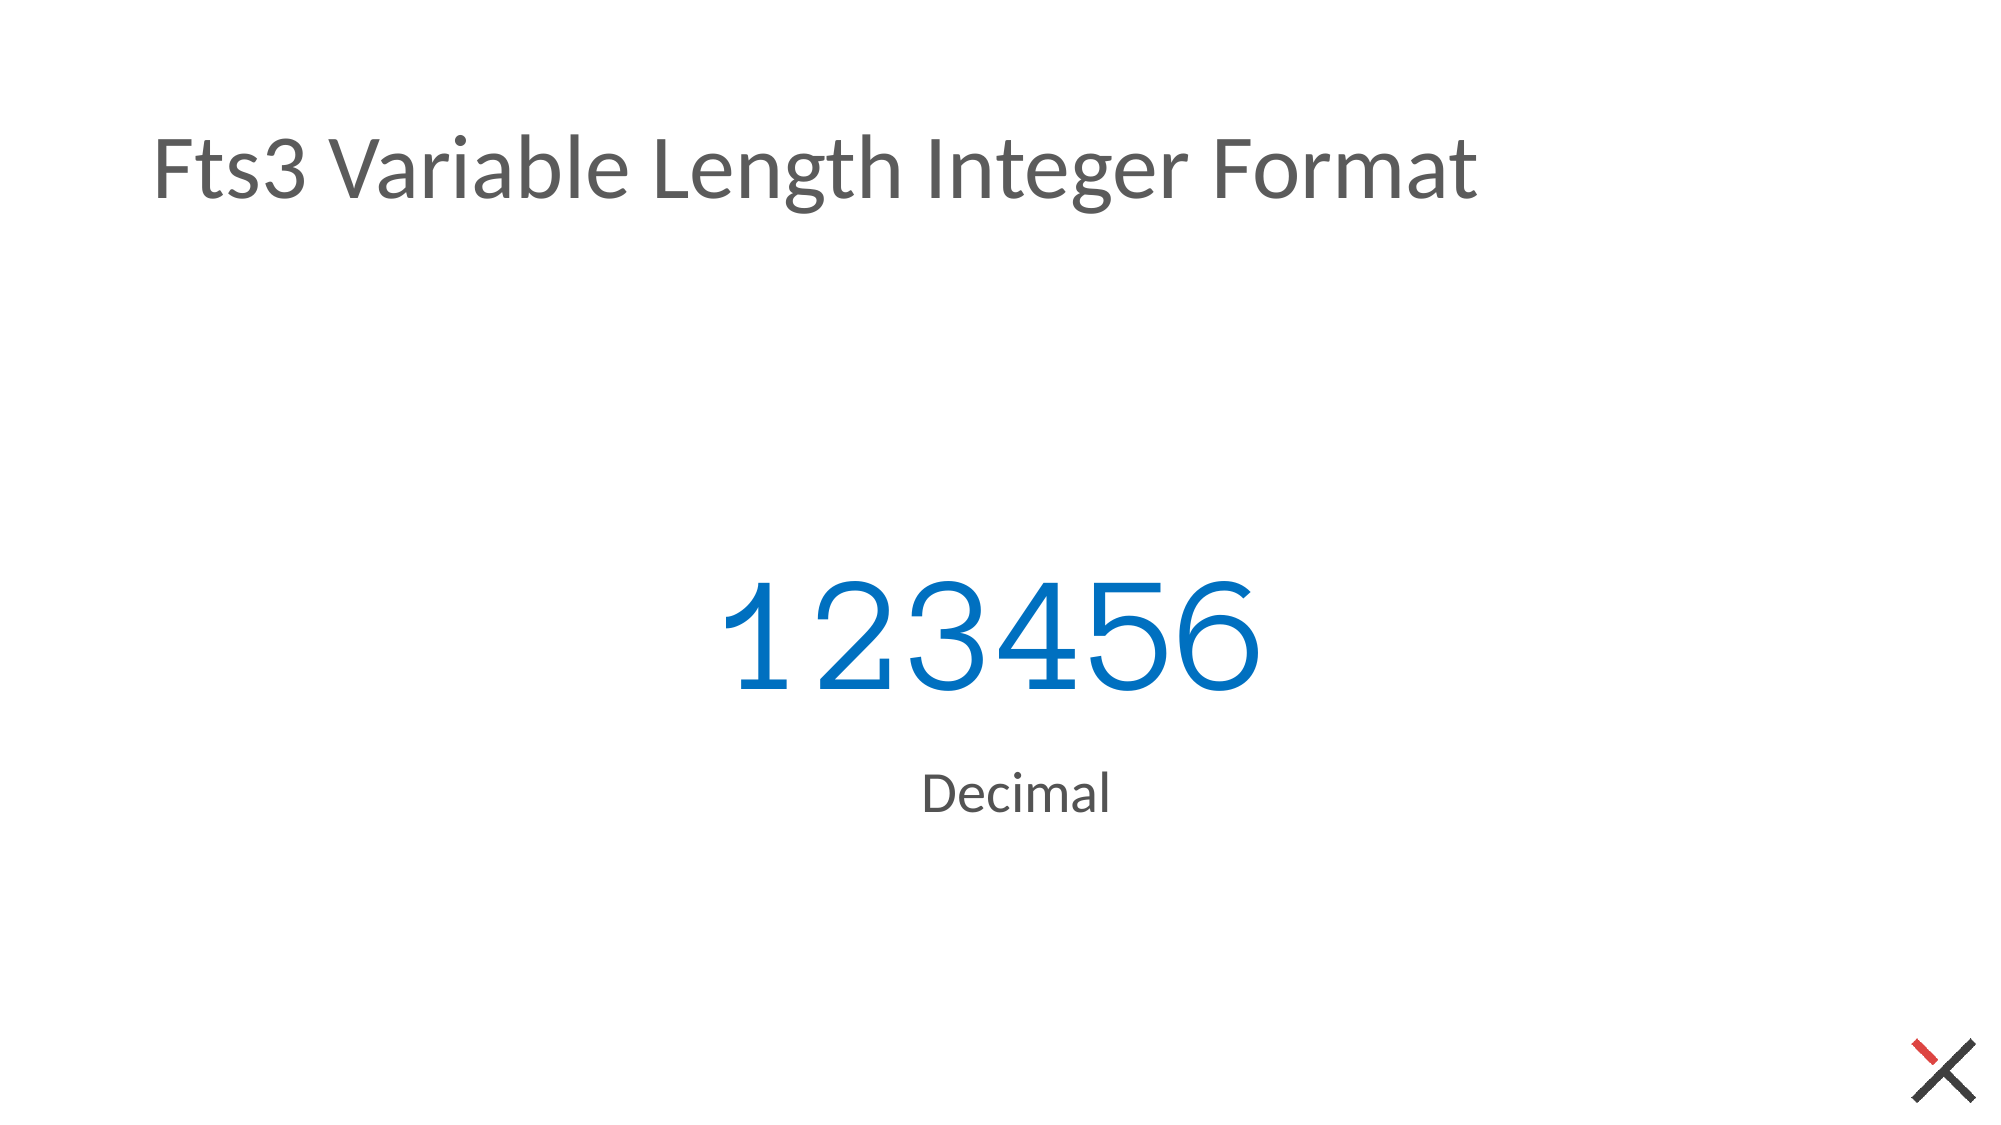

# Fts3 Variable Length Integer Format
123456
Decimal